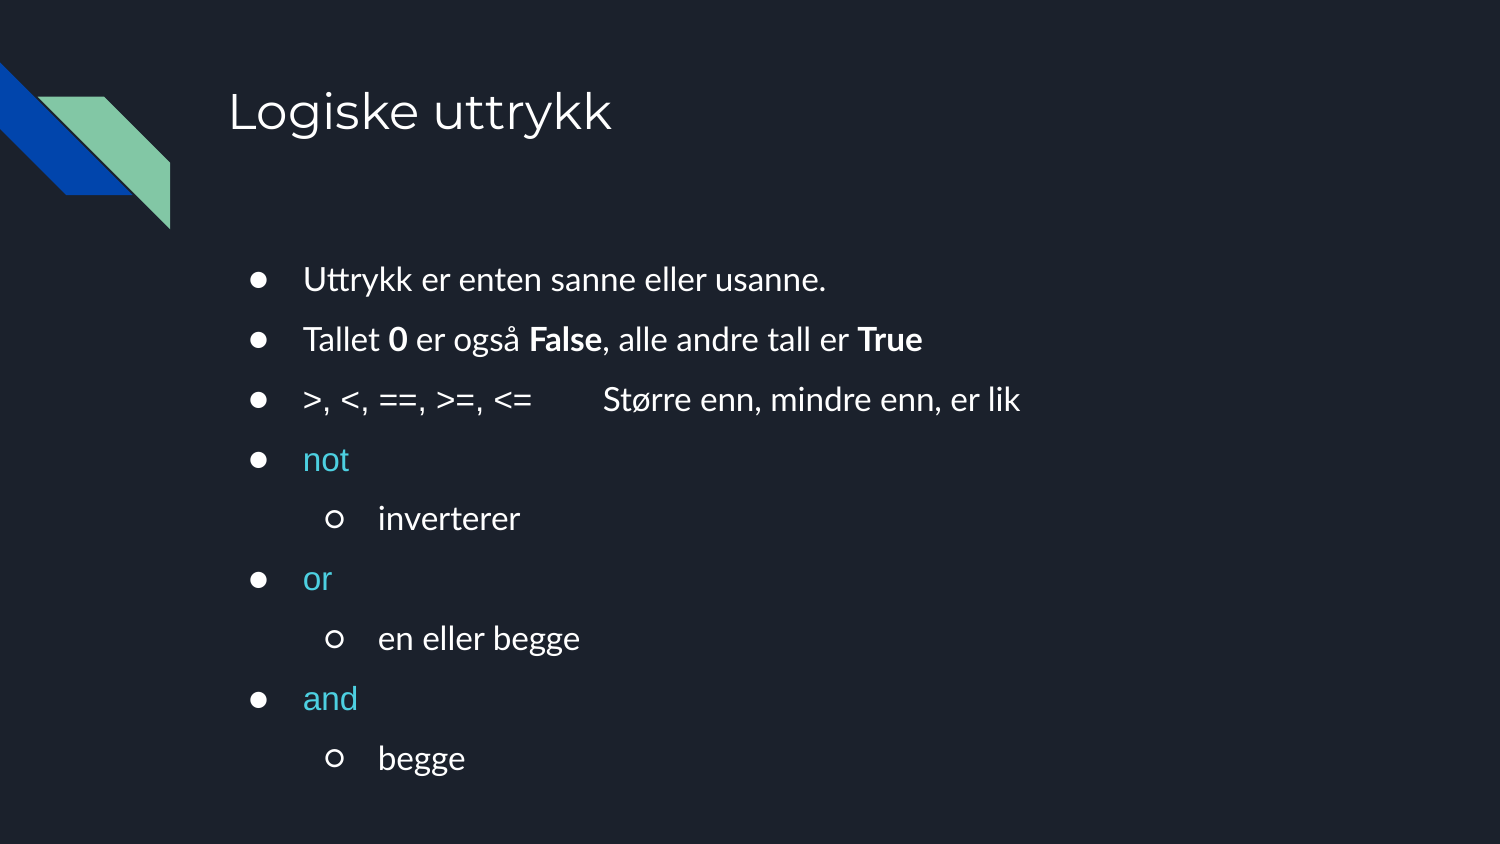

# Logiske uttrykk
Uttrykk er enten sanne eller usanne.
Tallet 0 er også False, alle andre tall er True
>, <, ==, >=, <=	Større enn, mindre enn, er lik
not
inverterer
or
en eller begge
and
begge